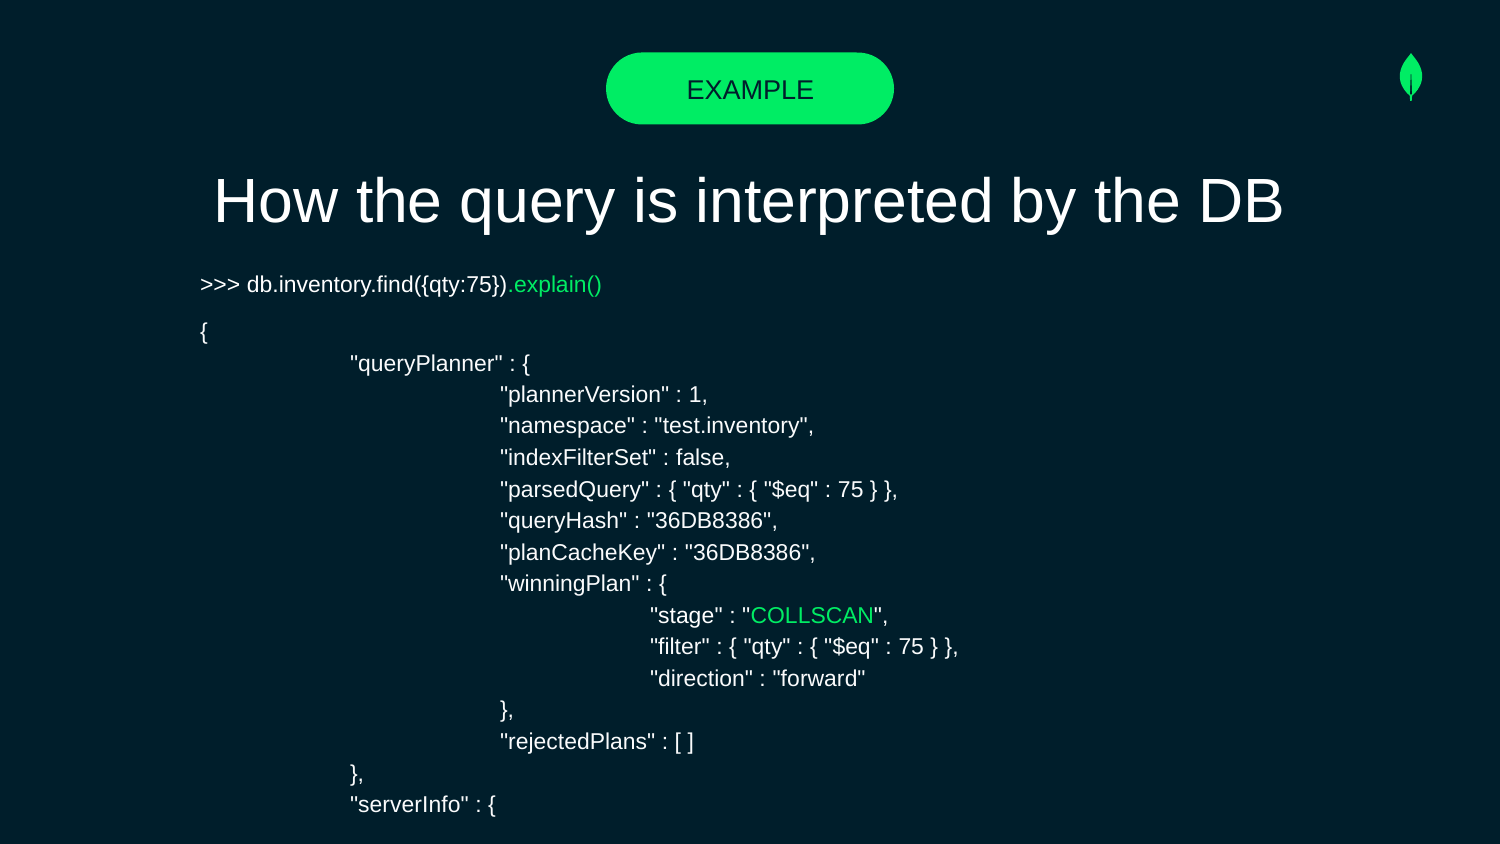

# EXAMPLE
How the query is interpreted by the DB

>>> db.inventory.find({qty:75}).explain()

{
	"queryPlanner" : {
		"plannerVersion" : 1,
		"namespace" : "test.inventory",
		"indexFilterSet" : false,
		"parsedQuery" : { "qty" : { "$eq" : 75 } },
		"queryHash" : "36DB8386",
		"planCacheKey" : "36DB8386",
		"winningPlan" : {
			"stage" : "COLLSCAN",
			"filter" : { "qty" : { "$eq" : 75 } },
			"direction" : "forward"
		},
		"rejectedPlans" : [ ]
	},
	"serverInfo" : {